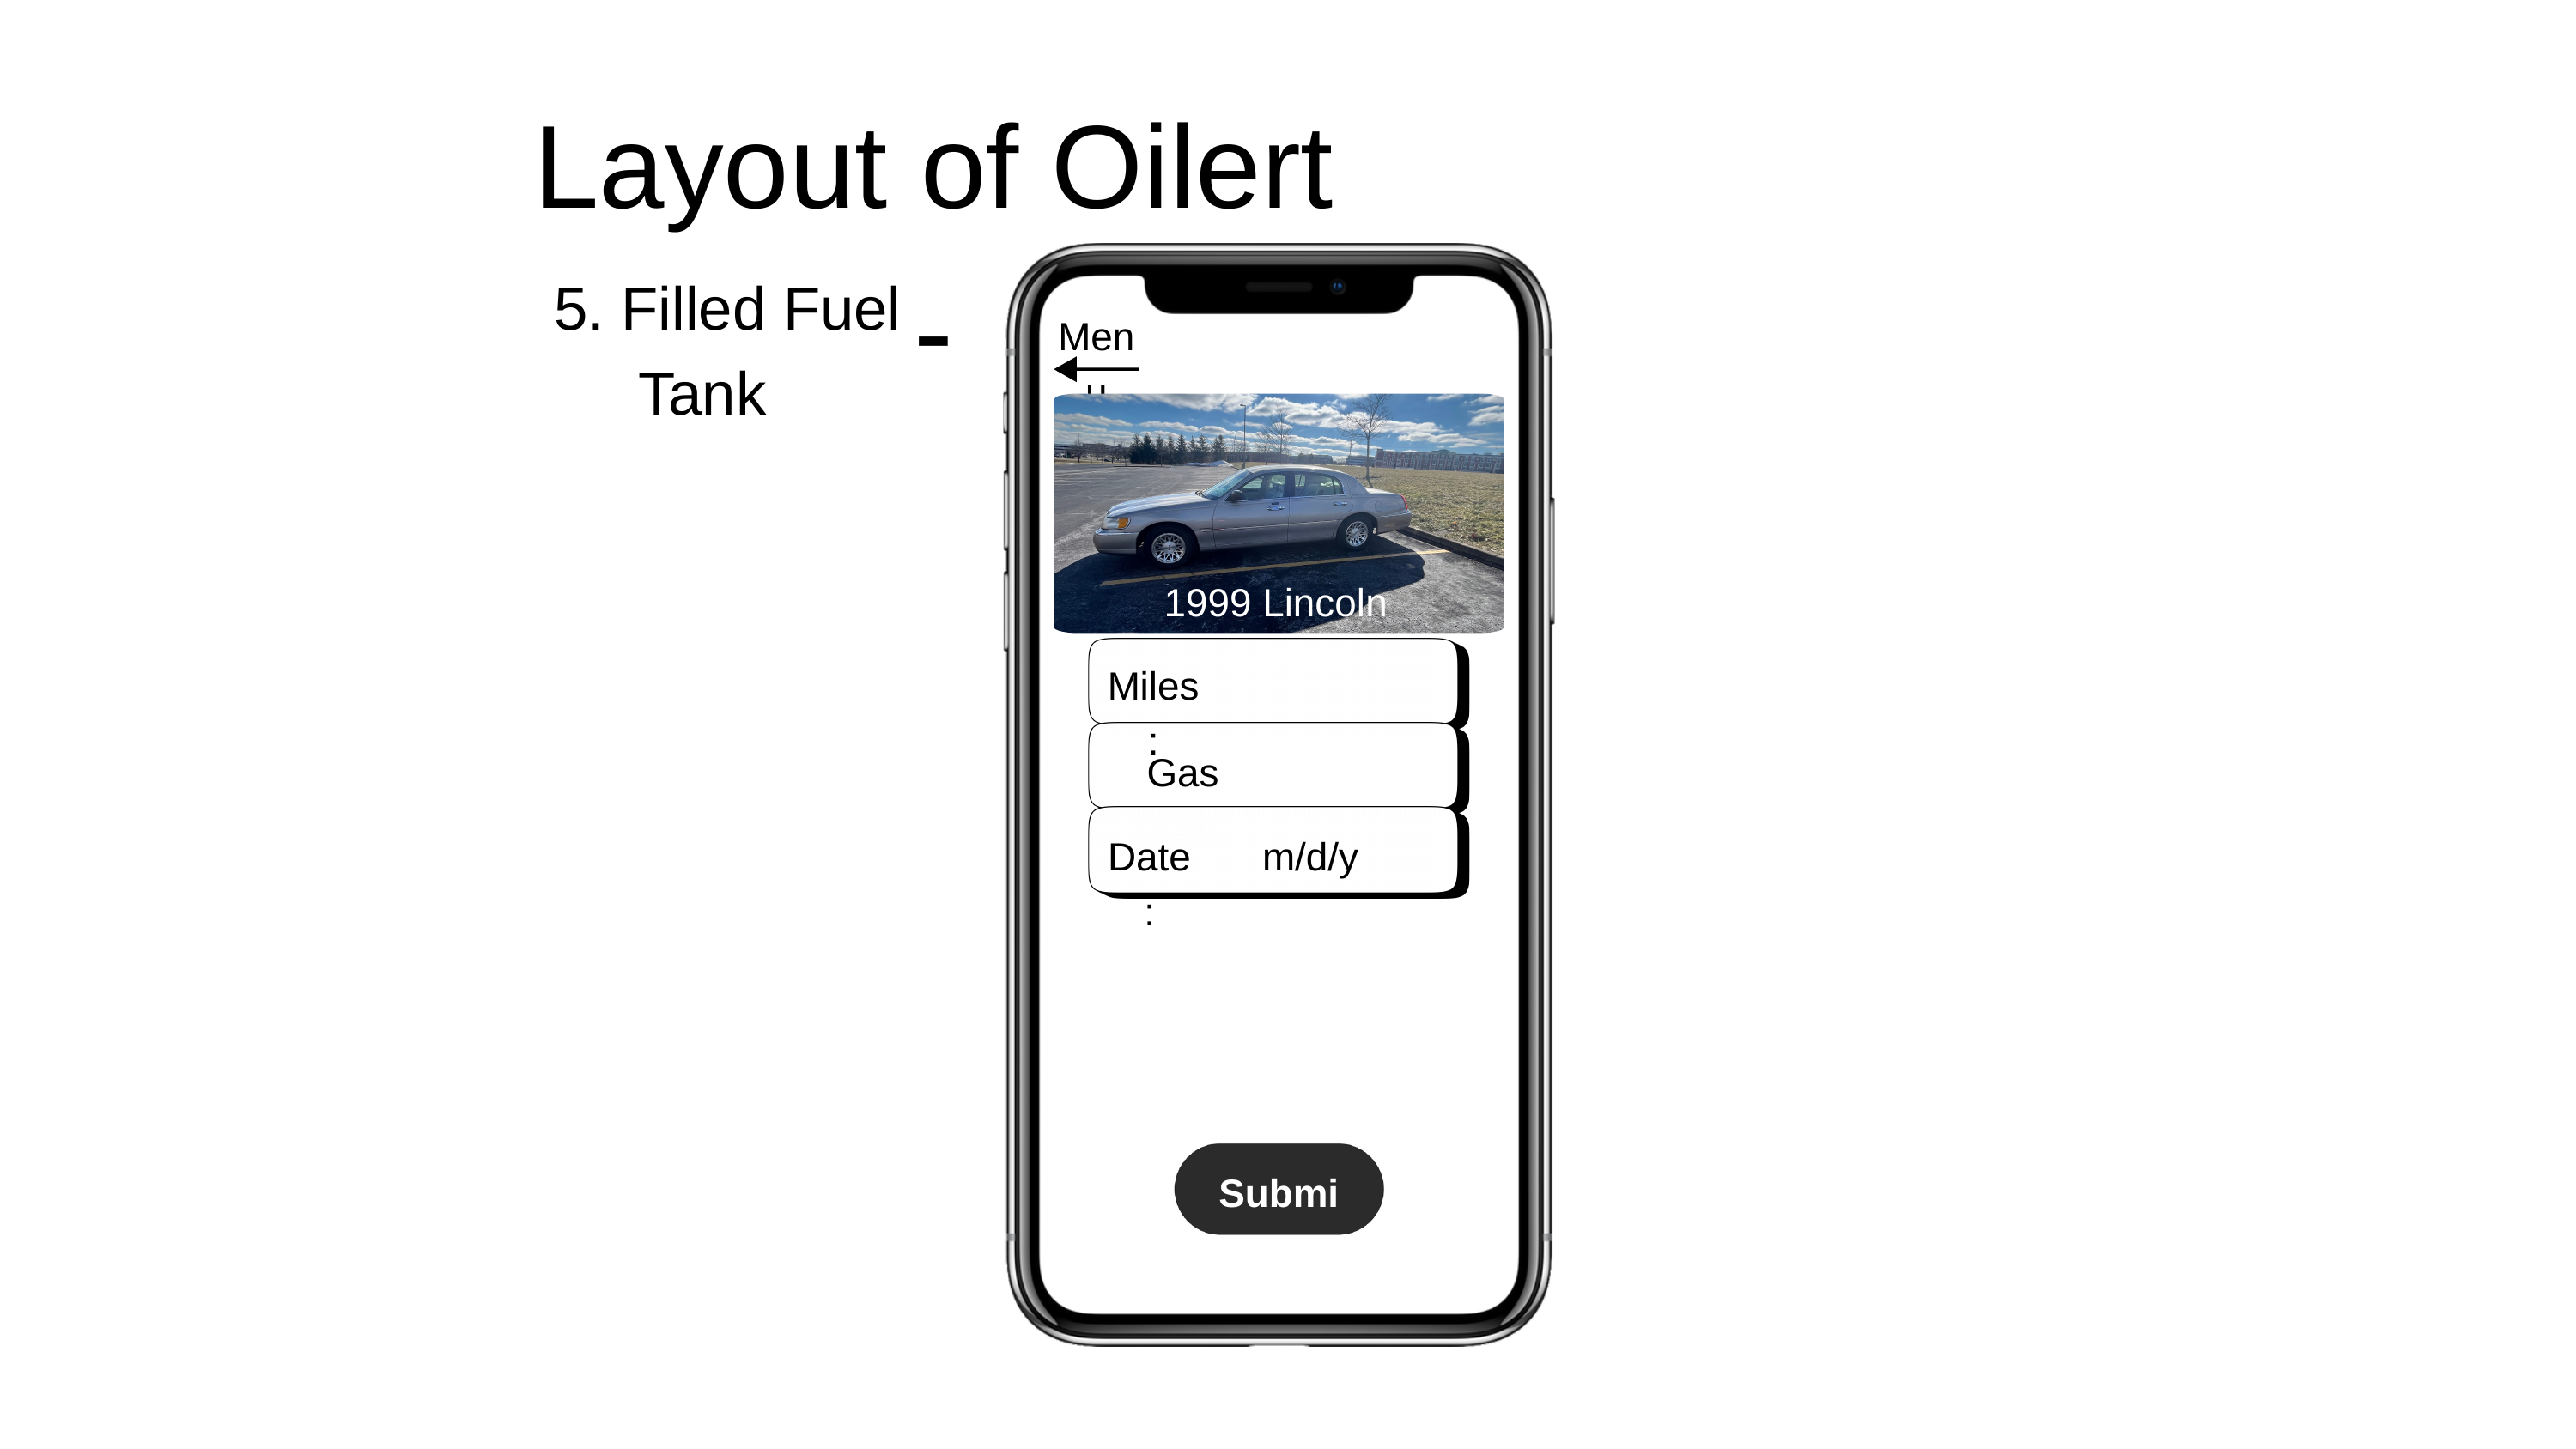

Layout of Oilert -

  5. Filled Fuel Tank
Menu

1999 Lincoln Towncar

Miles:

Gas (gal):

Date:
m/d/y

Submit